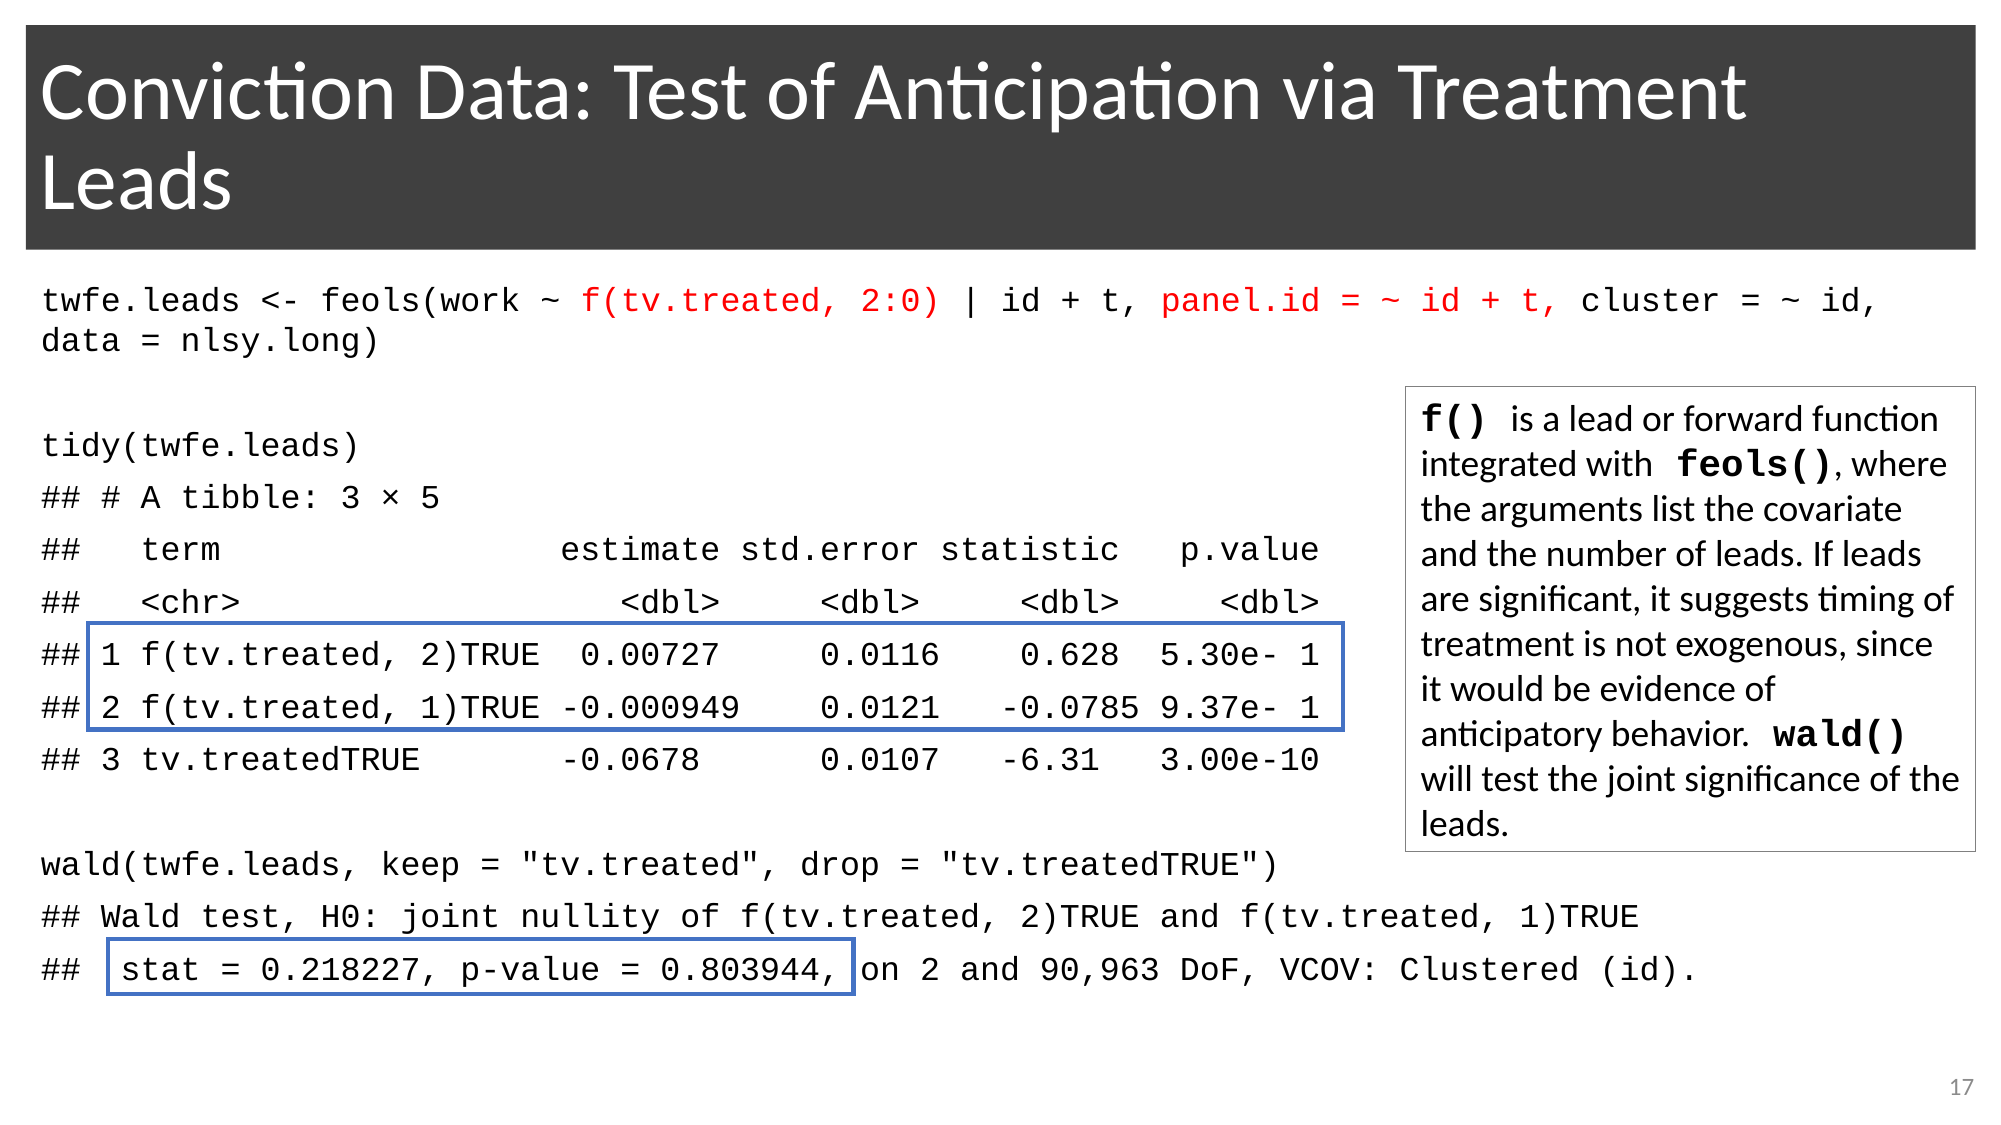

# Conviction Data: Test of Anticipation via Treatment Leads
twfe.leads <- feols(work ~ f(tv.treated, 2:0) | id + t, panel.id = ~ id + t, cluster = ~ id, data = nlsy.long)

tidy(twfe.leads)
## # A tibble: 3 × 5
##   term                 estimate std.error statistic   p.value
##   <chr>                   <dbl>     <dbl>     <dbl>     <dbl>
## 1 f(tv.treated, 2)TRUE  0.00727     0.0116    0.628  5.30e- 1
## 2 f(tv.treated, 1)TRUE -0.000949    0.0121   -0.0785 9.37e- 1
## 3 tv.treatedTRUE       -0.0678      0.0107   -6.31   3.00e-10

wald(twfe.leads, keep = "tv.treated", drop = "tv.treatedTRUE")
## Wald test, H0: joint nullity of f(tv.treated, 2)TRUE and f(tv.treated, 1)TRUE
##  stat = 0.218227, p-value = 0.803944, on 2 and 90,963 DoF, VCOV: Clustered (id).
f() is a lead or forward function integrated with feols(), where the arguments list the covariate and the number of leads. If leads are significant, it suggests timing of treatment is not exogenous, since it would be evidence of anticipatory behavior. wald() will test the joint significance of the leads.

17